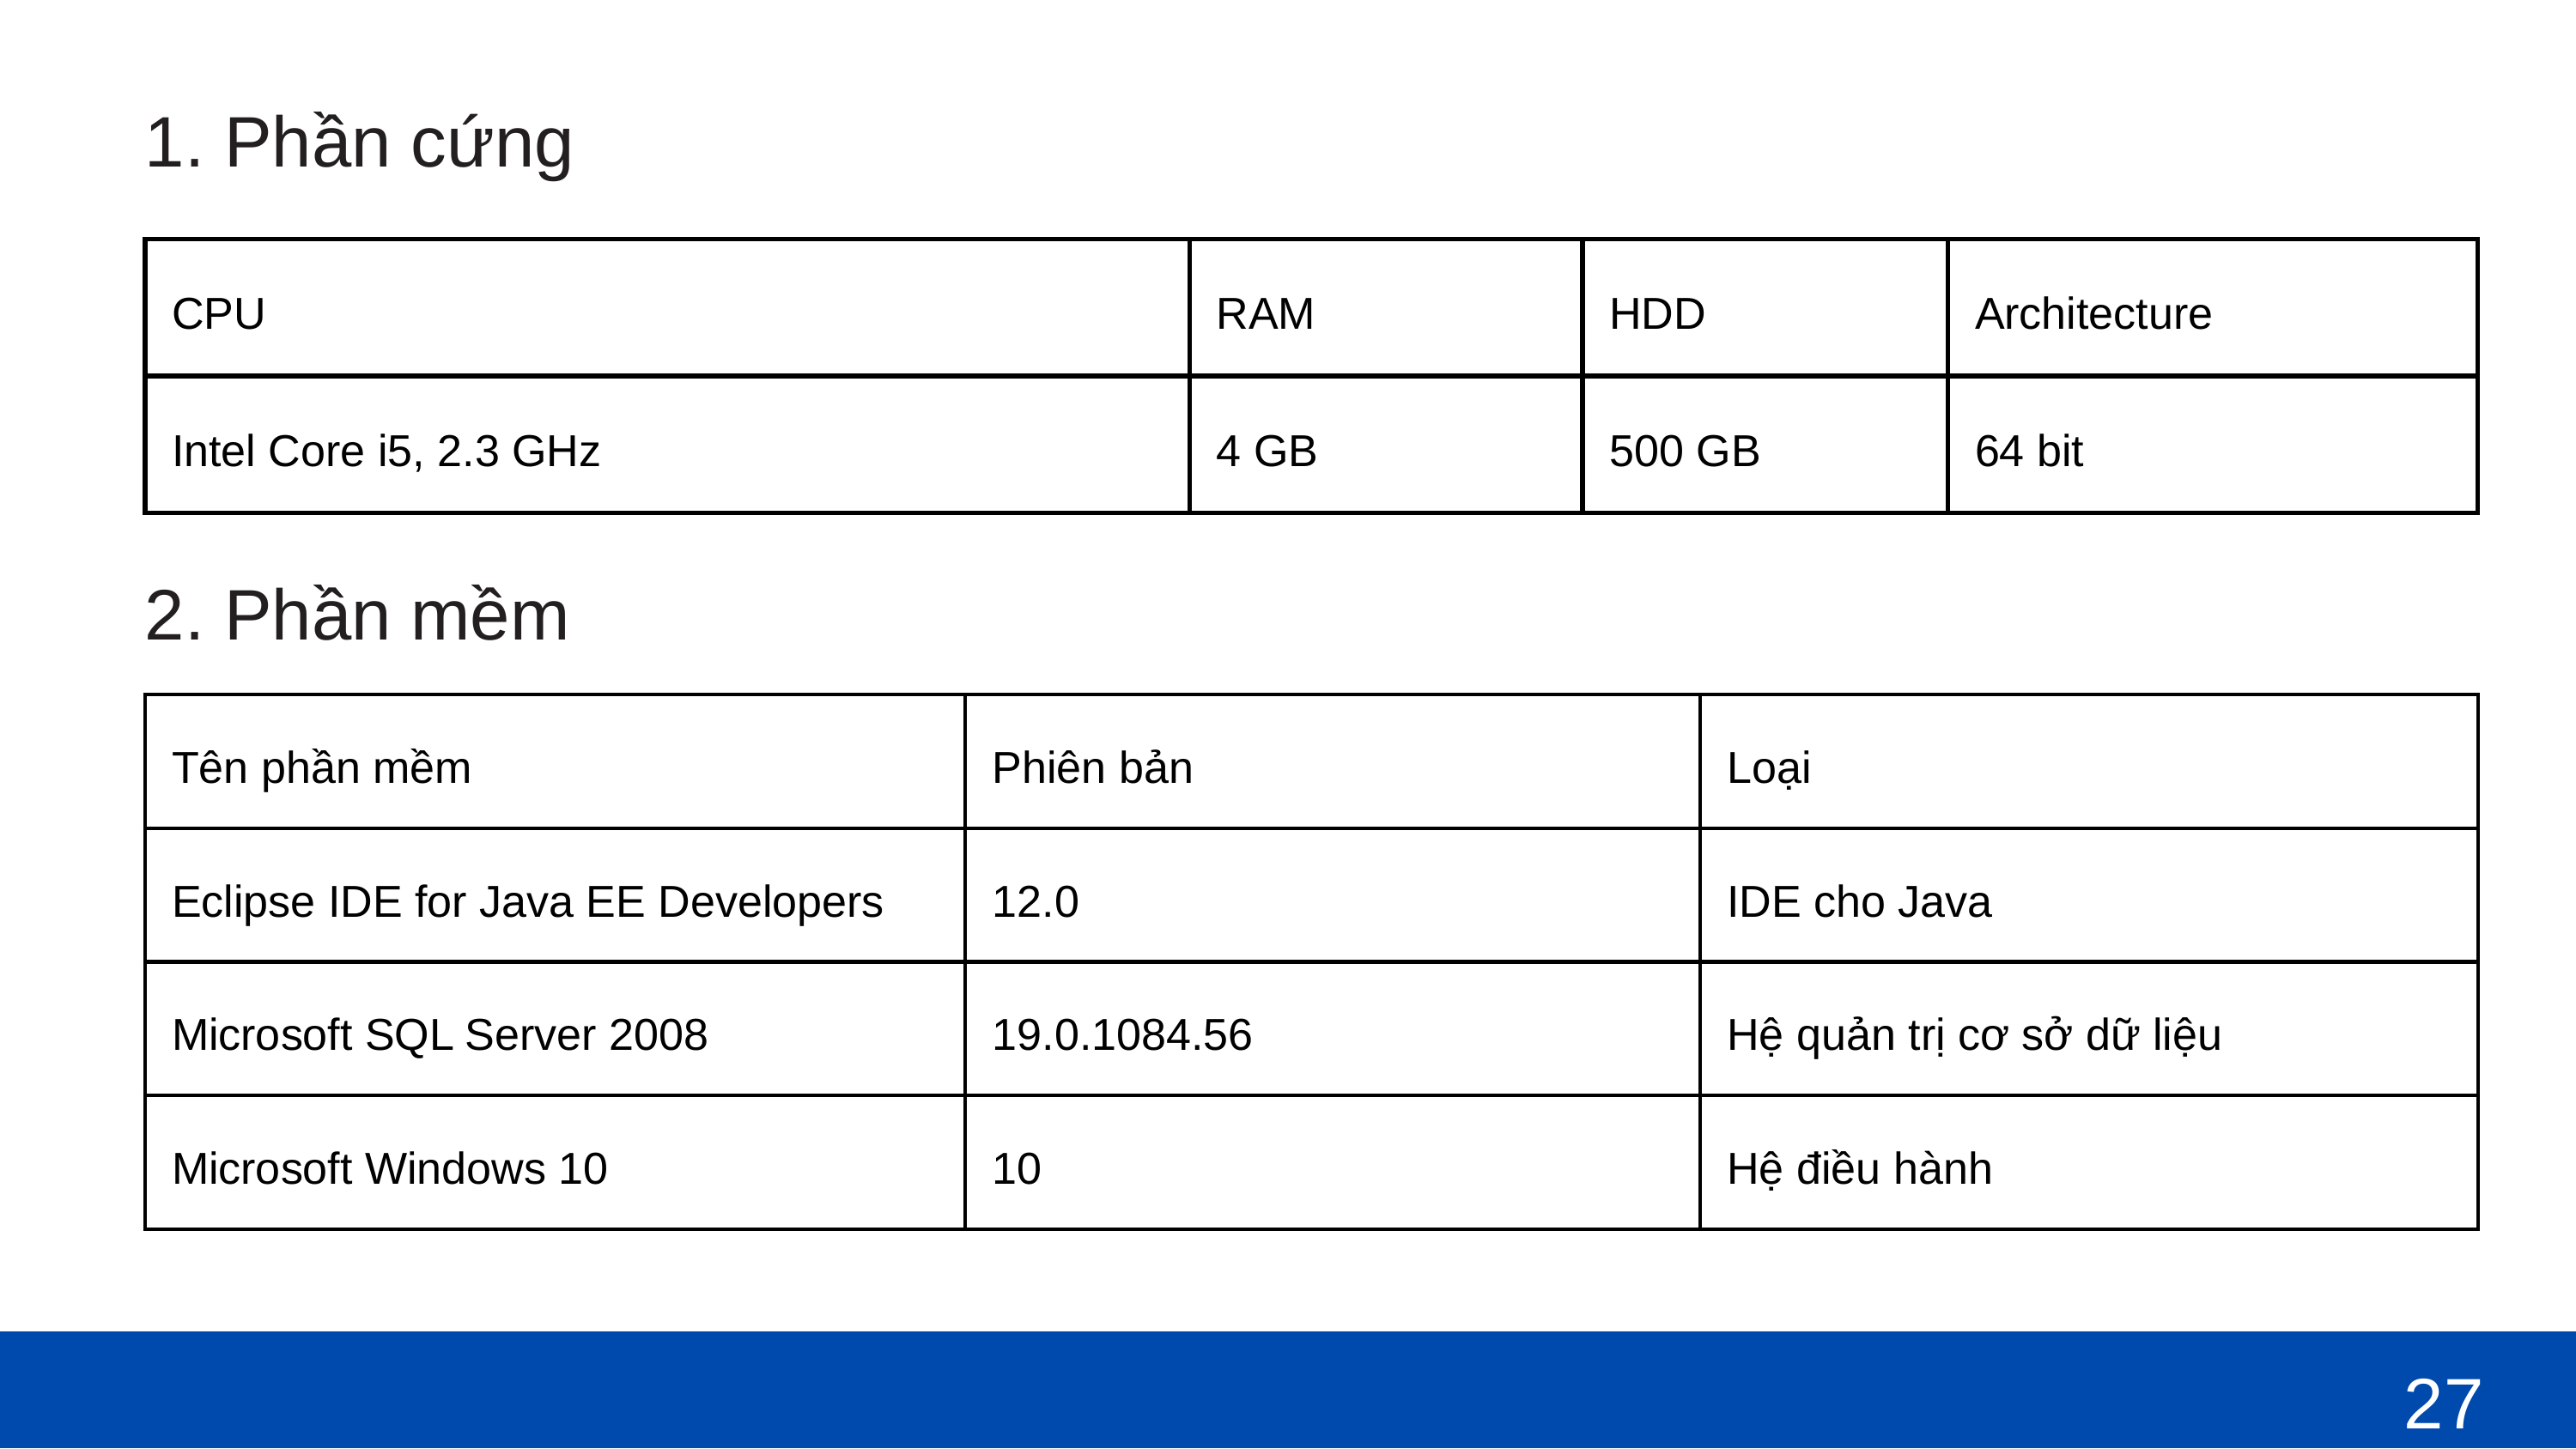

1. Phần cứng
| CPU | RAM | HDD | Architecture |
| --- | --- | --- | --- |
| Intel Core i5, 2.3 GHz | 4 GB | 500 GB | 64 bit |
2. Phần mềm
| Tên phần mềm | Phiên bản | Loại |
| --- | --- | --- |
| Eclipse IDE for Java EE Developers | 12.0 | IDE cho Java |
| Microsoft SQL Server 2008 | 19.0.1084.56 | Hệ quản trị cơ sở dữ liệu |
| Microsoft Windows 10 | 10 | Hệ điều hành |

27